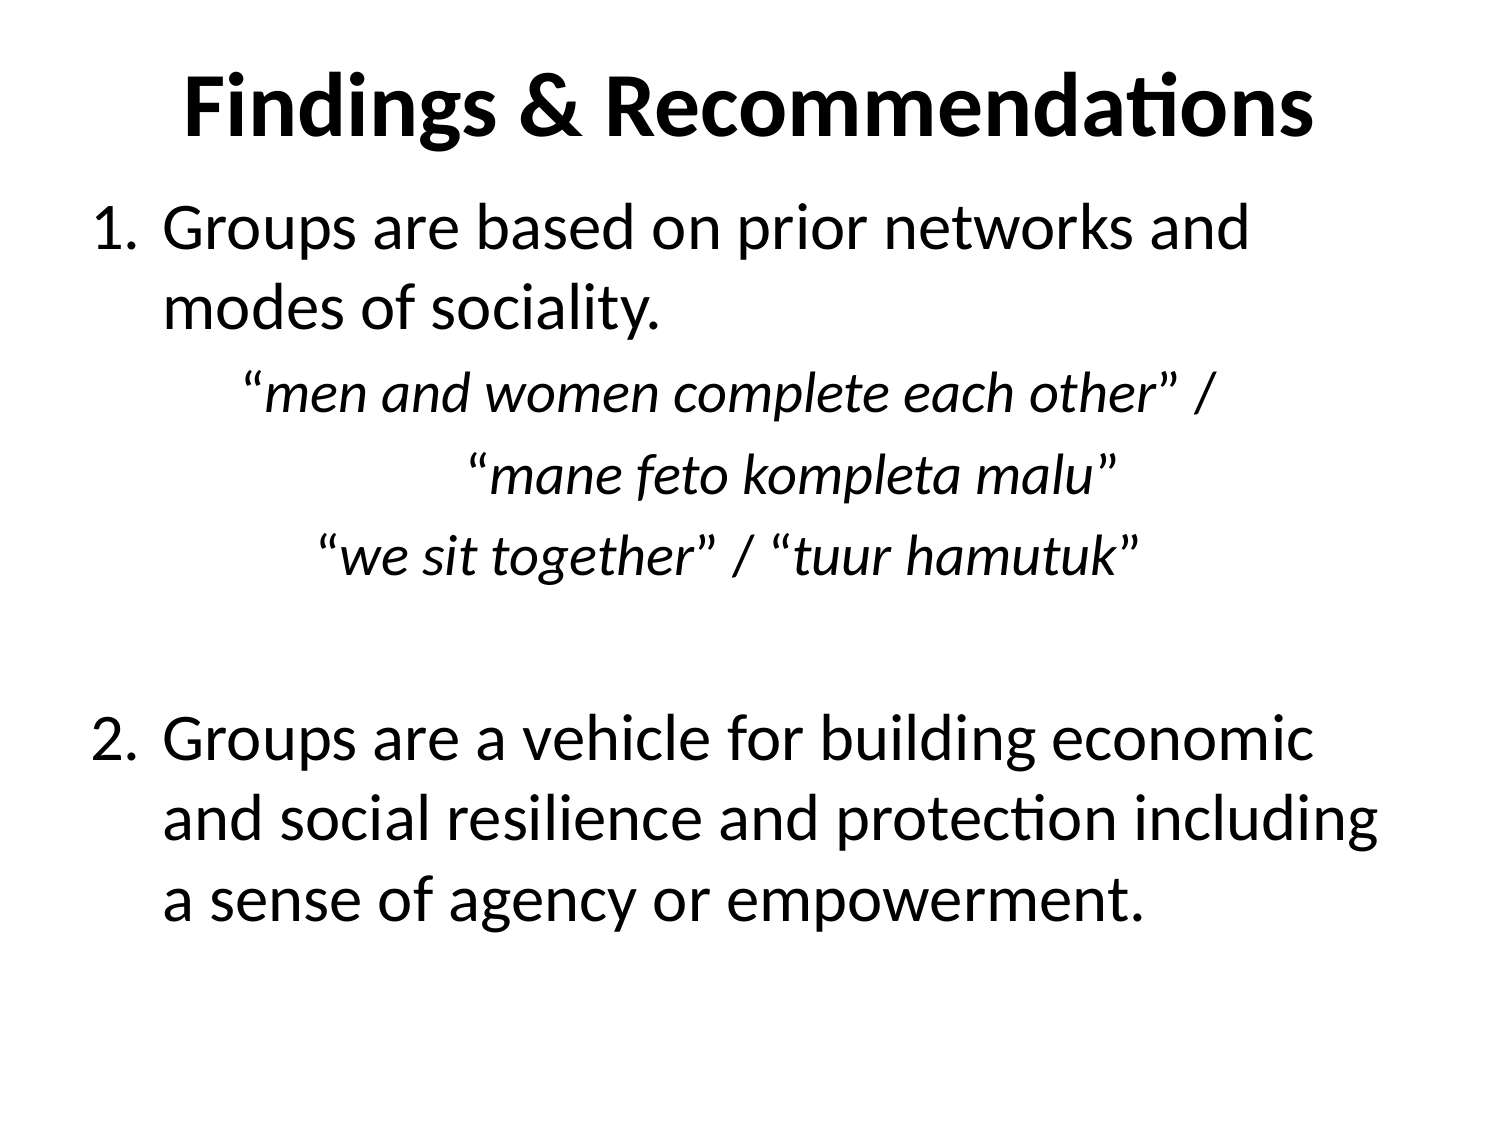

# Findings & Recommendations
1. 	Groups are based on prior networks and modes of sociality.
	“men and women complete each other” /
		“mane feto kompleta malu”
	“we sit together” / “tuur hamutuk”

2. 	Groups are a vehicle for building economic and social resilience and protection including a sense of agency or empowerment.